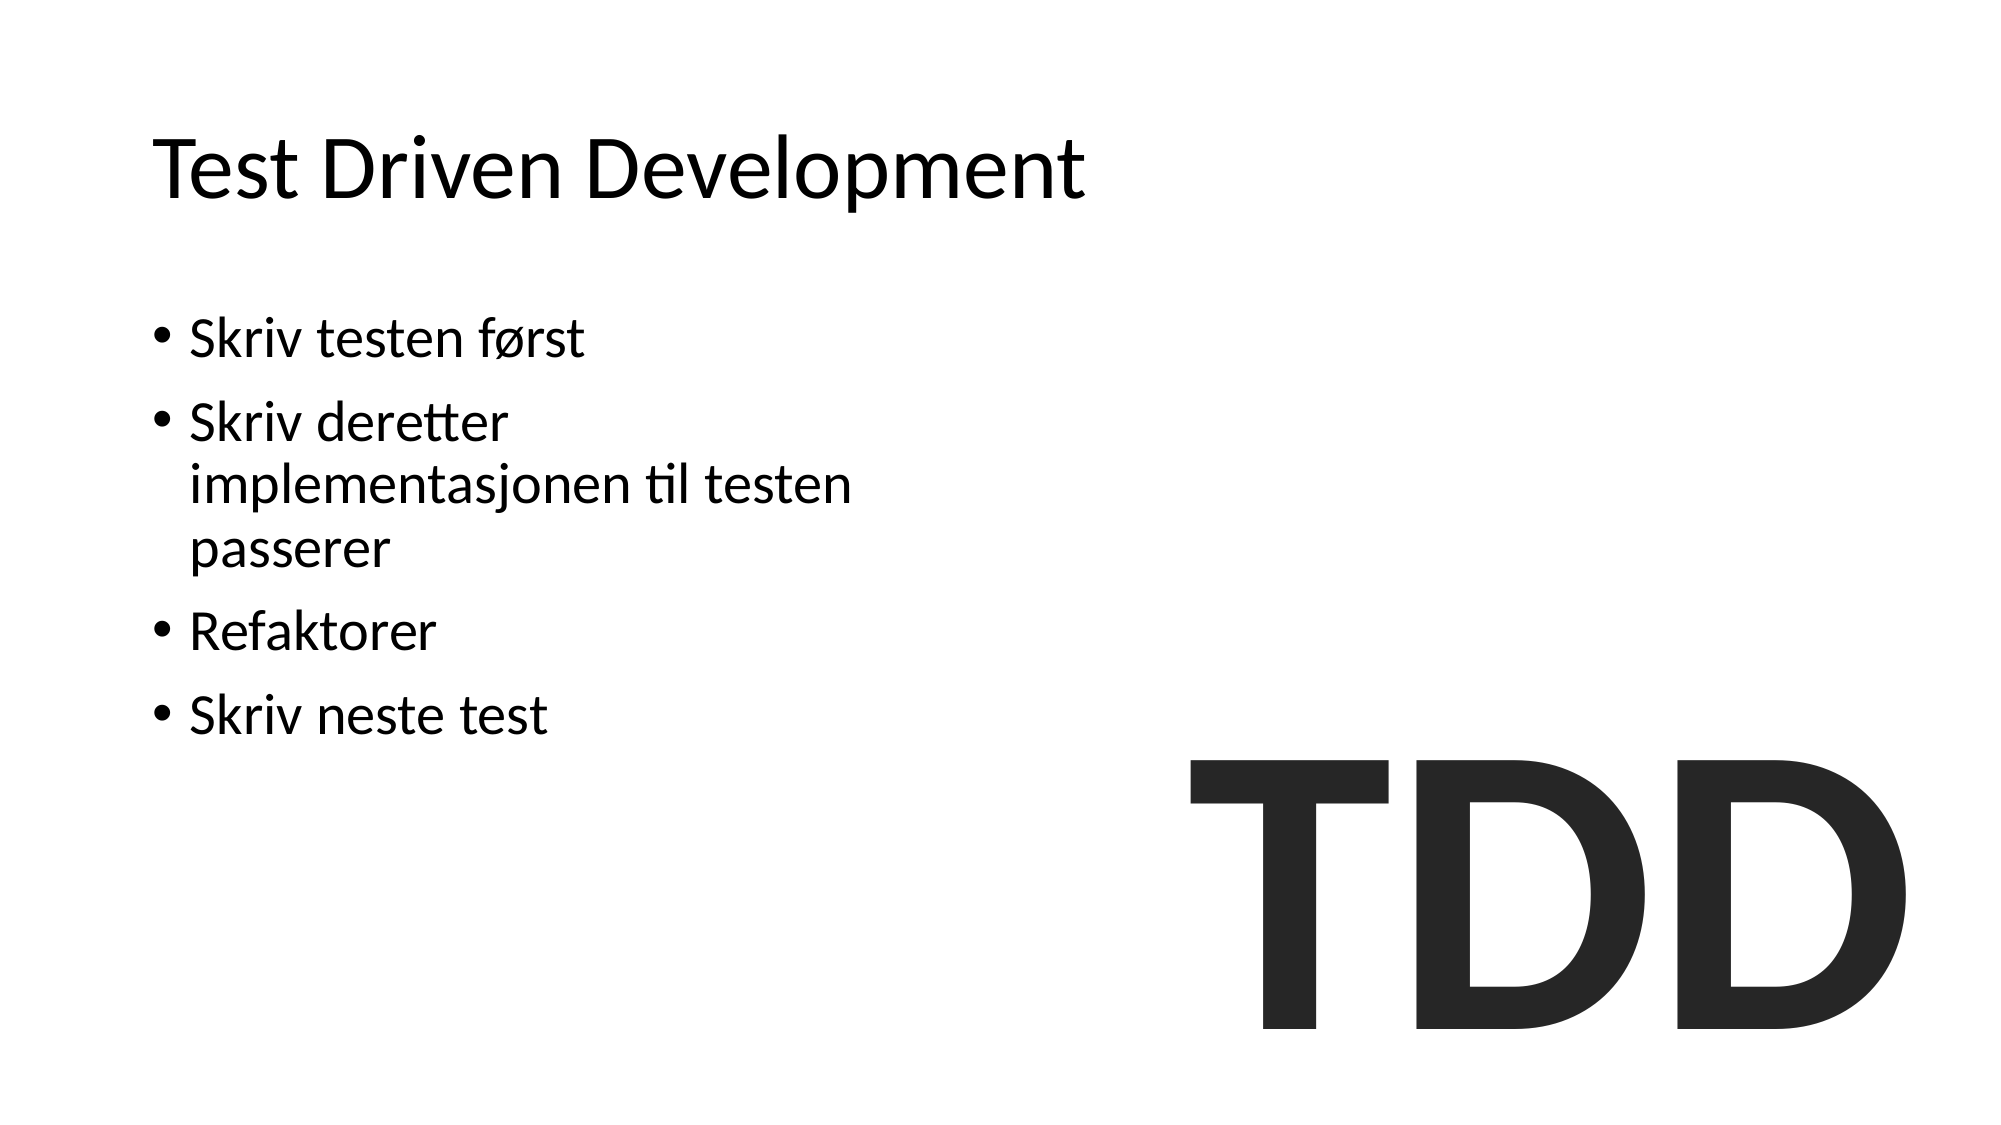

# Test Driven Development
Skriv testen først
Skriv deretter implementasjonen til testen passerer
Refaktorer
Skriv neste test
TDD